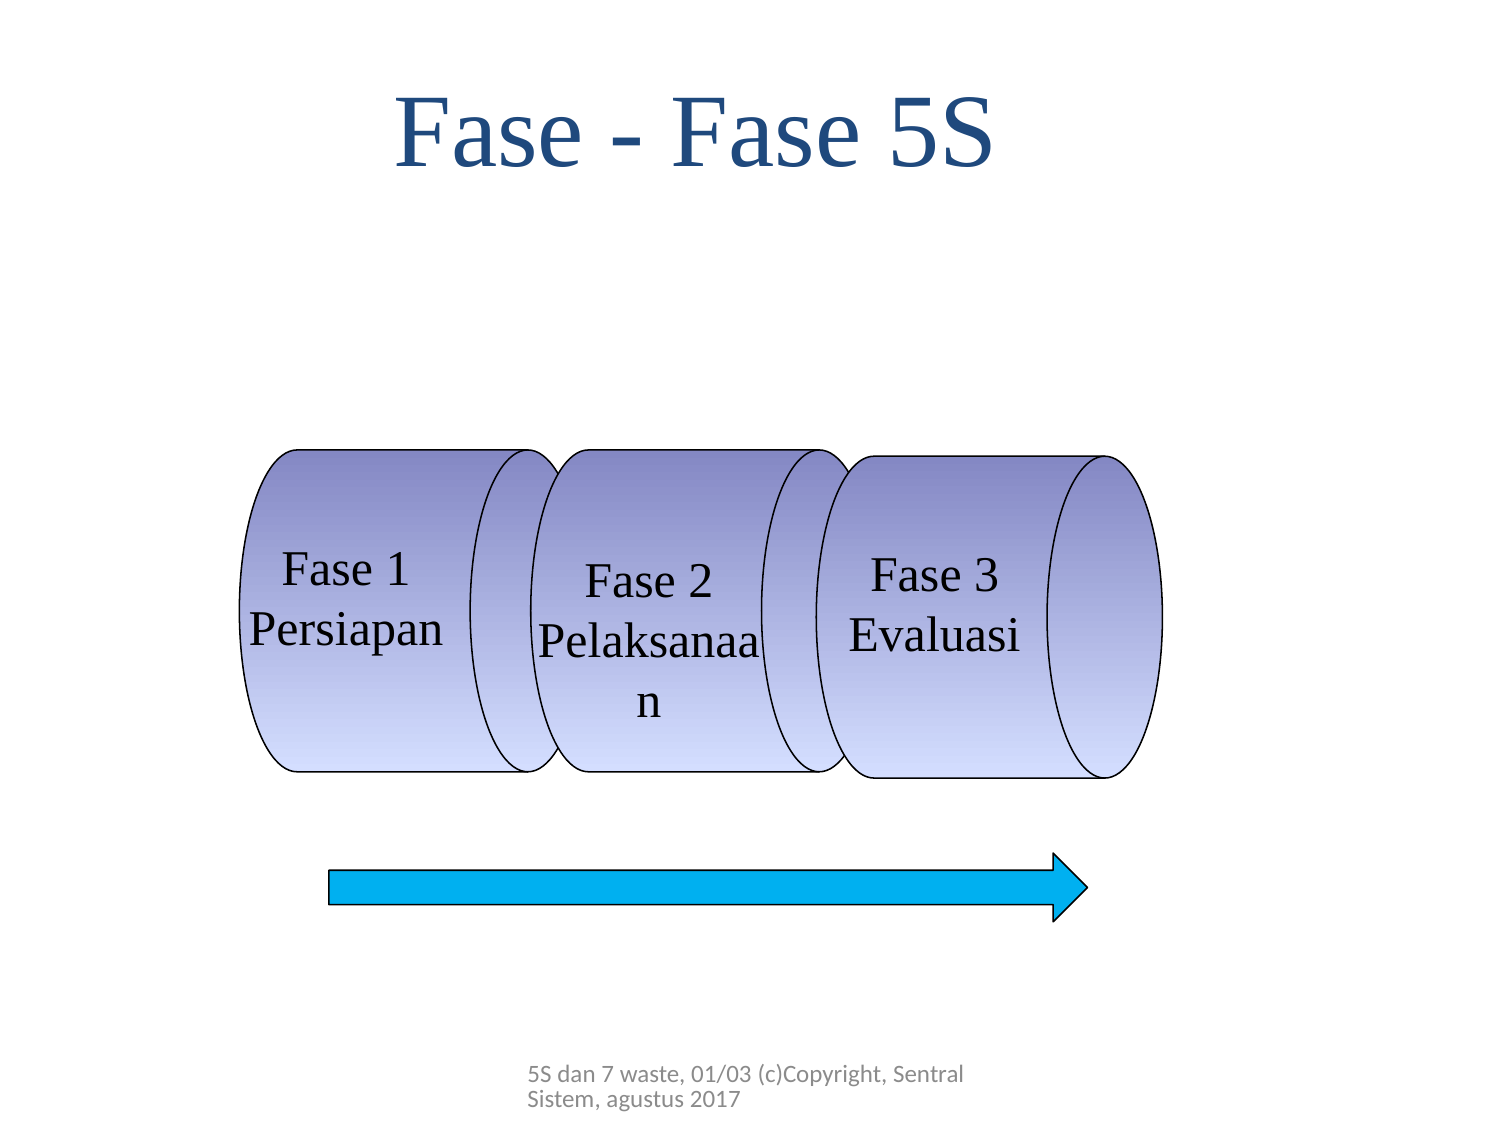

Fase - Fase 5S

Fase 1
Persiapan
Fase 3
Evaluasi
Fase 2
Pelaksanaan

5S dan 7 waste, 01/03 (c)Copyright, Sentral Sistem, agustus 2017